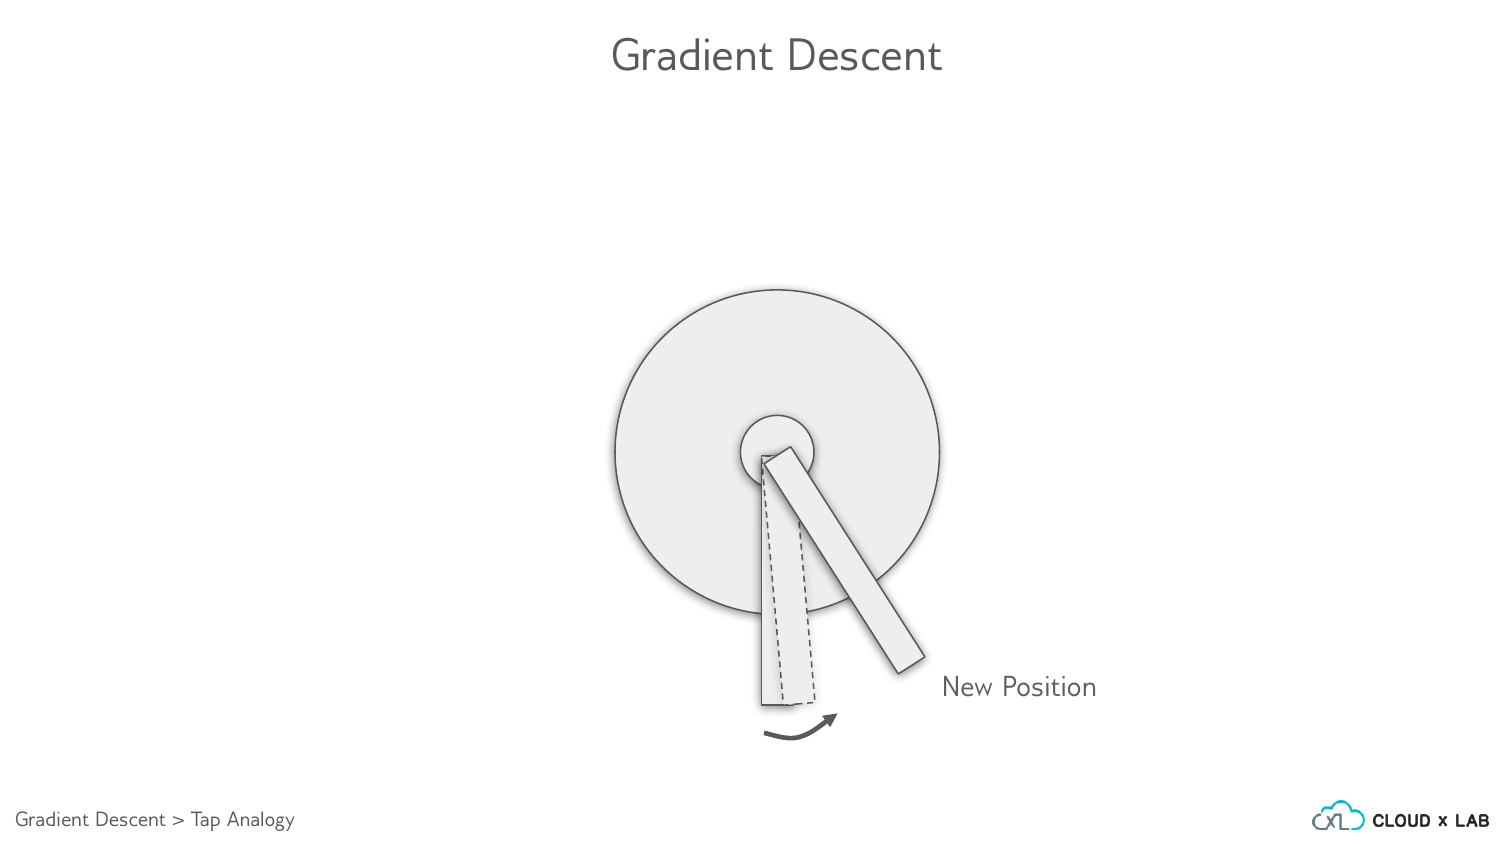

Gradient Descent

New Position

Gradient Descent > Tap Analogy